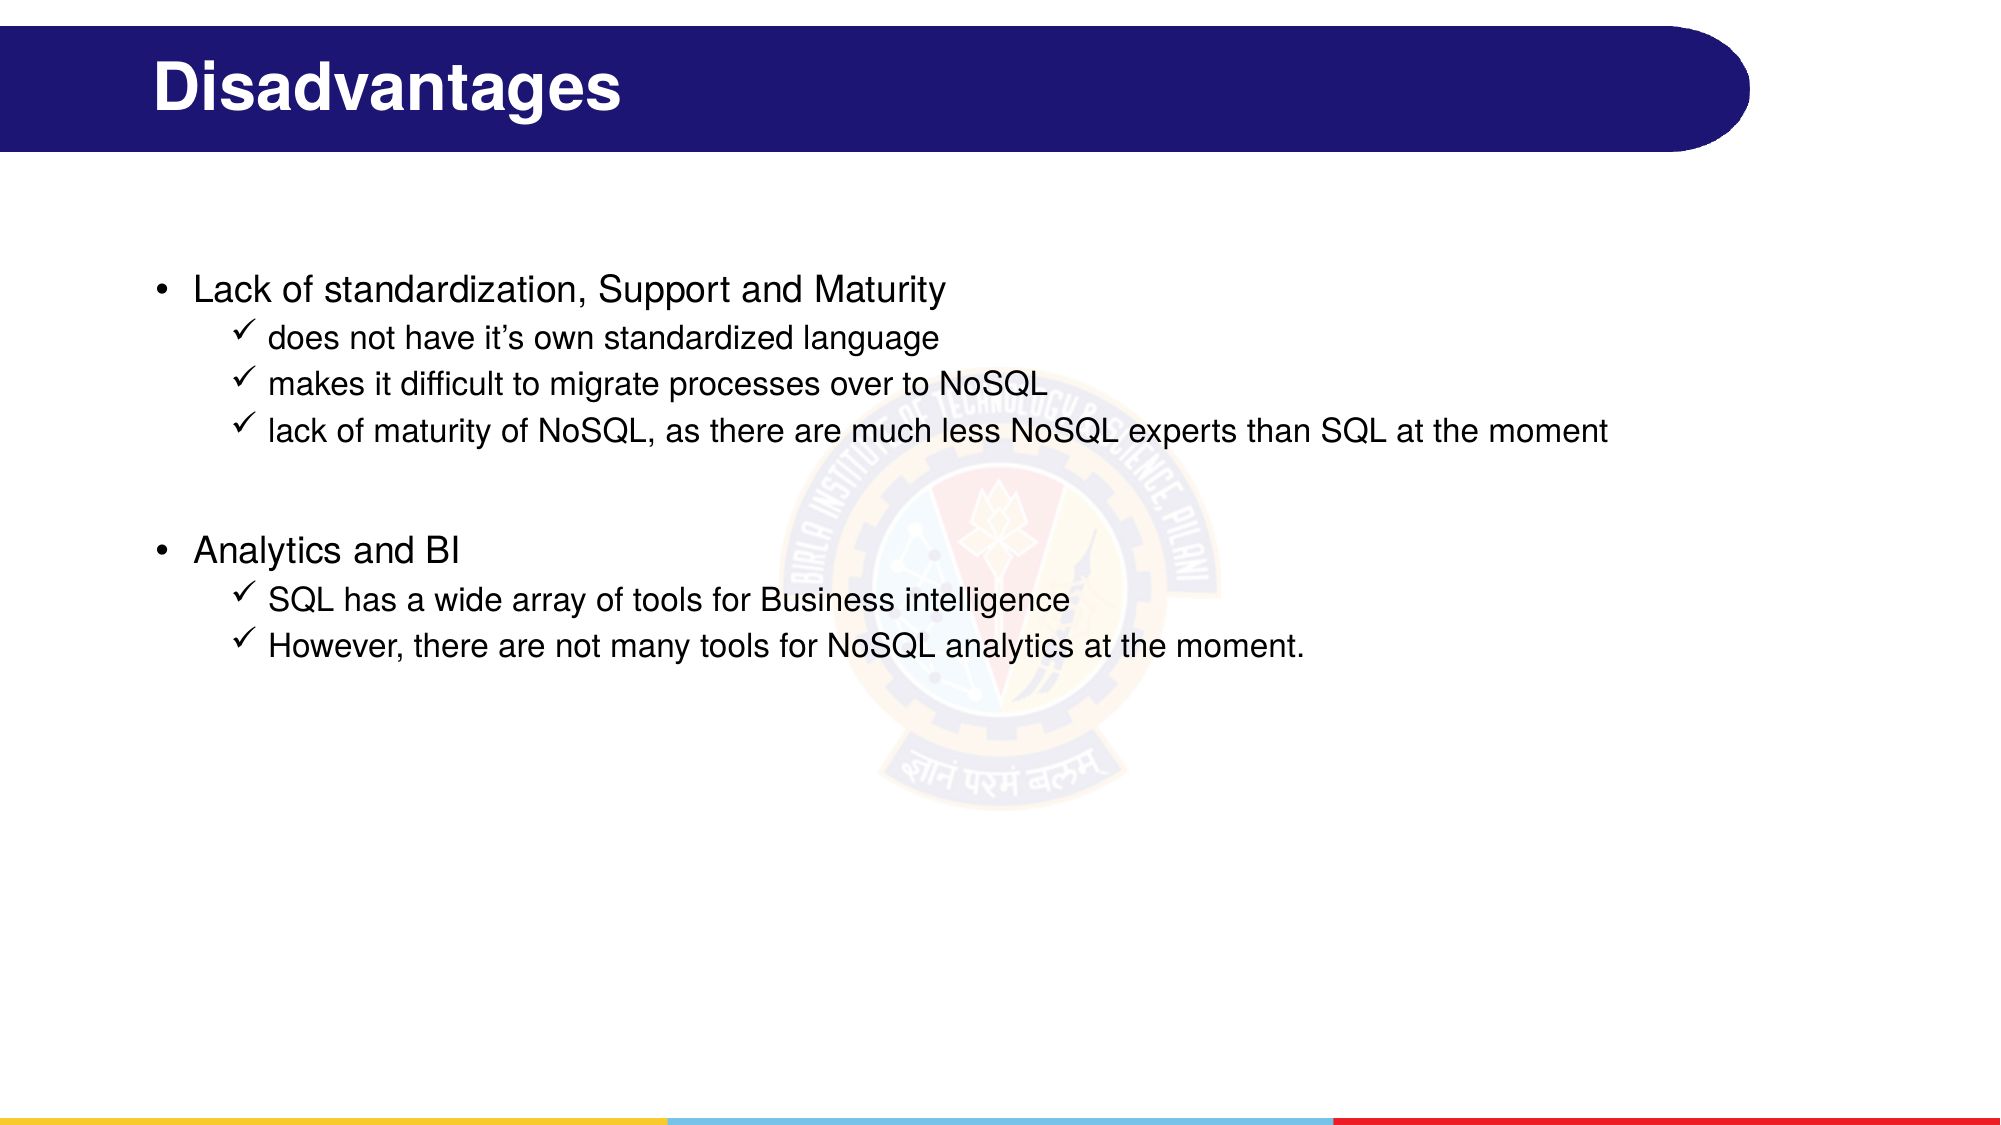

# Disadvantages

Lack of standardization, Support and Maturity
does not have it’s own standardized language
makes it difficult to migrate processes over to NoSQL
lack of maturity of NoSQL, as there are much less NoSQL experts than SQL at the moment

Analytics and BI
SQL has a wide array of tools for Business intelligence
However, there are not many tools for NoSQL analytics at the moment.